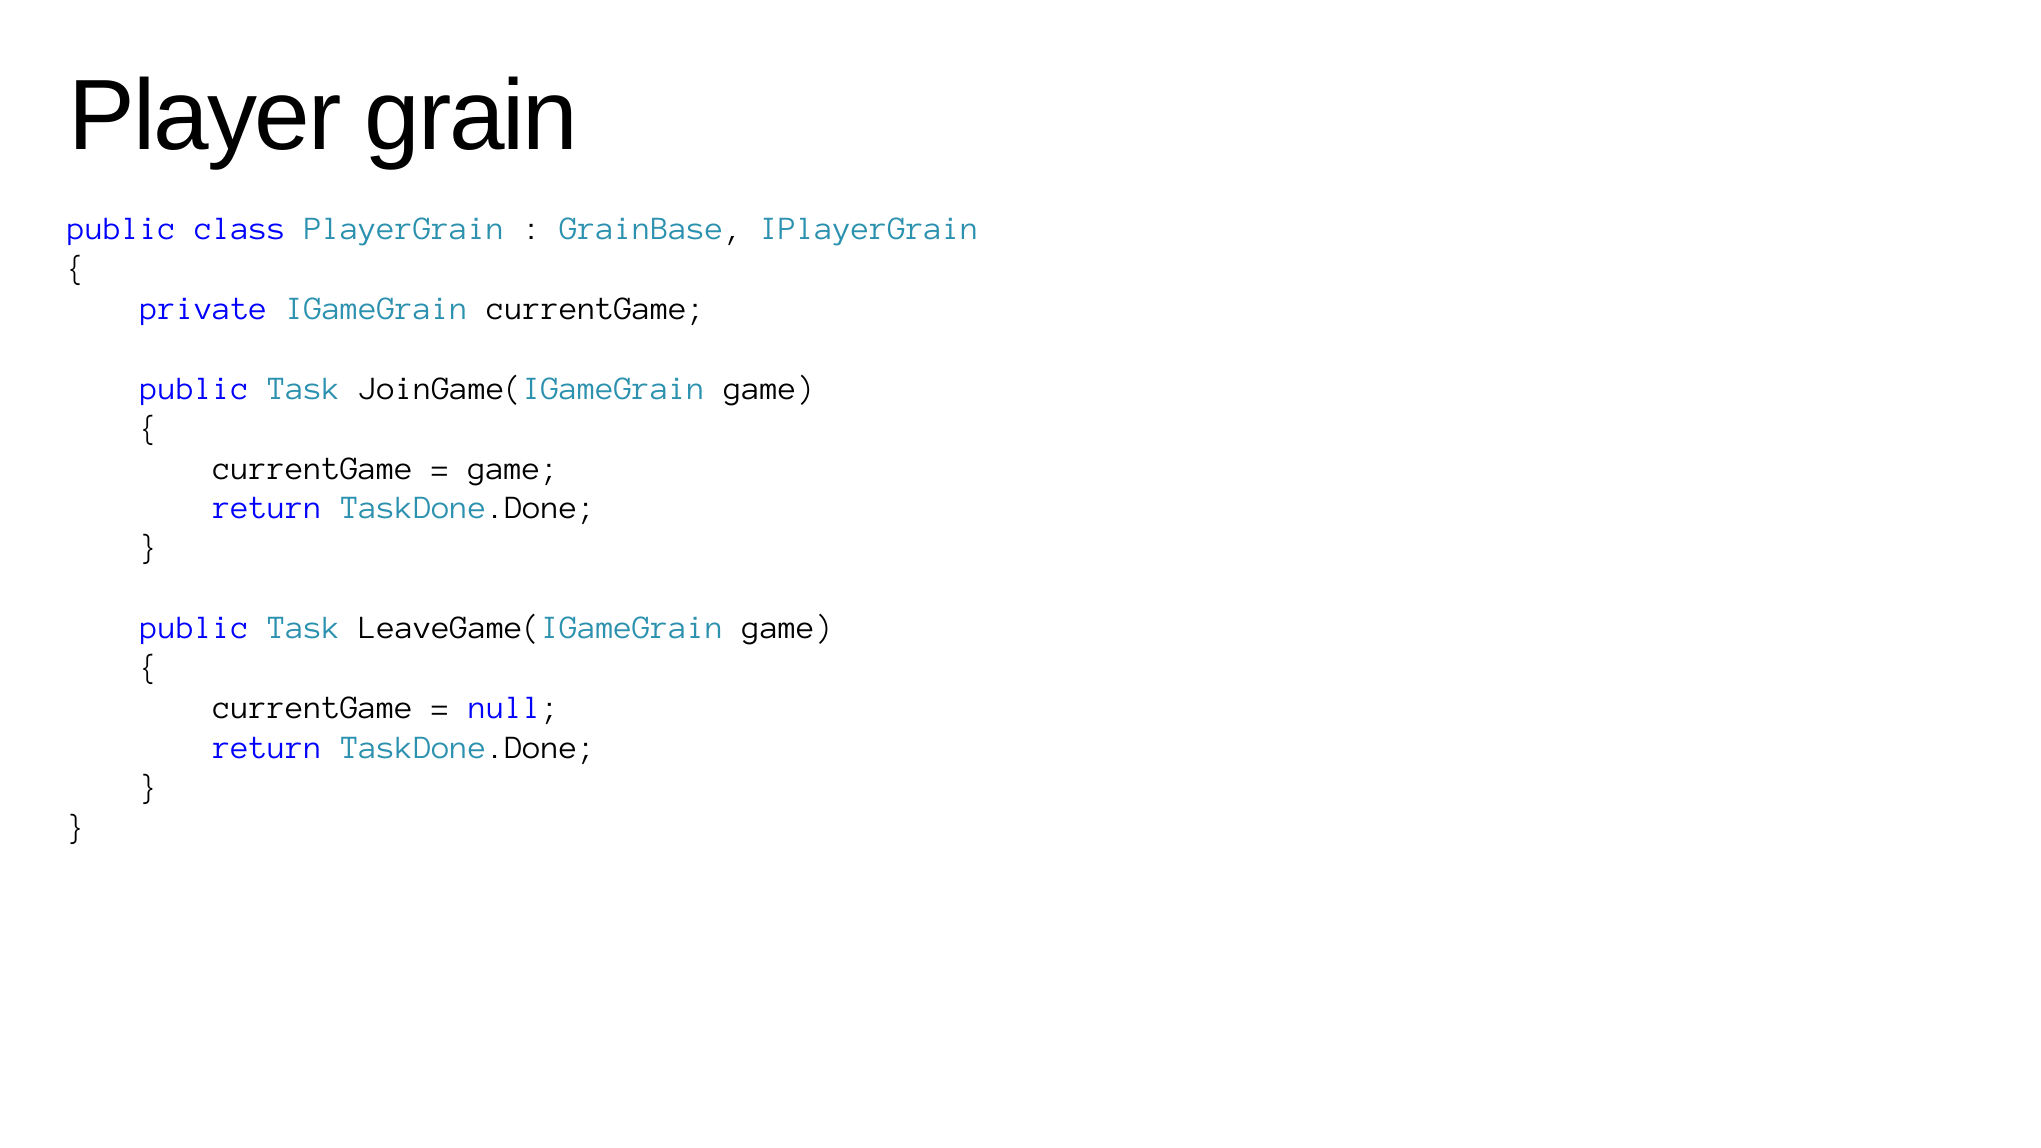

# Player grain
public class PlayerGrain : GrainBase, IPlayerGrain
{
    private IGameGrain currentGame;

    public Task JoinGame(IGameGrain game)
    {
        currentGame = game;
        return TaskDone.Done;
    }

    public Task LeaveGame(IGameGrain game)
    {
        currentGame = null;
        return TaskDone.Done;
    }
}